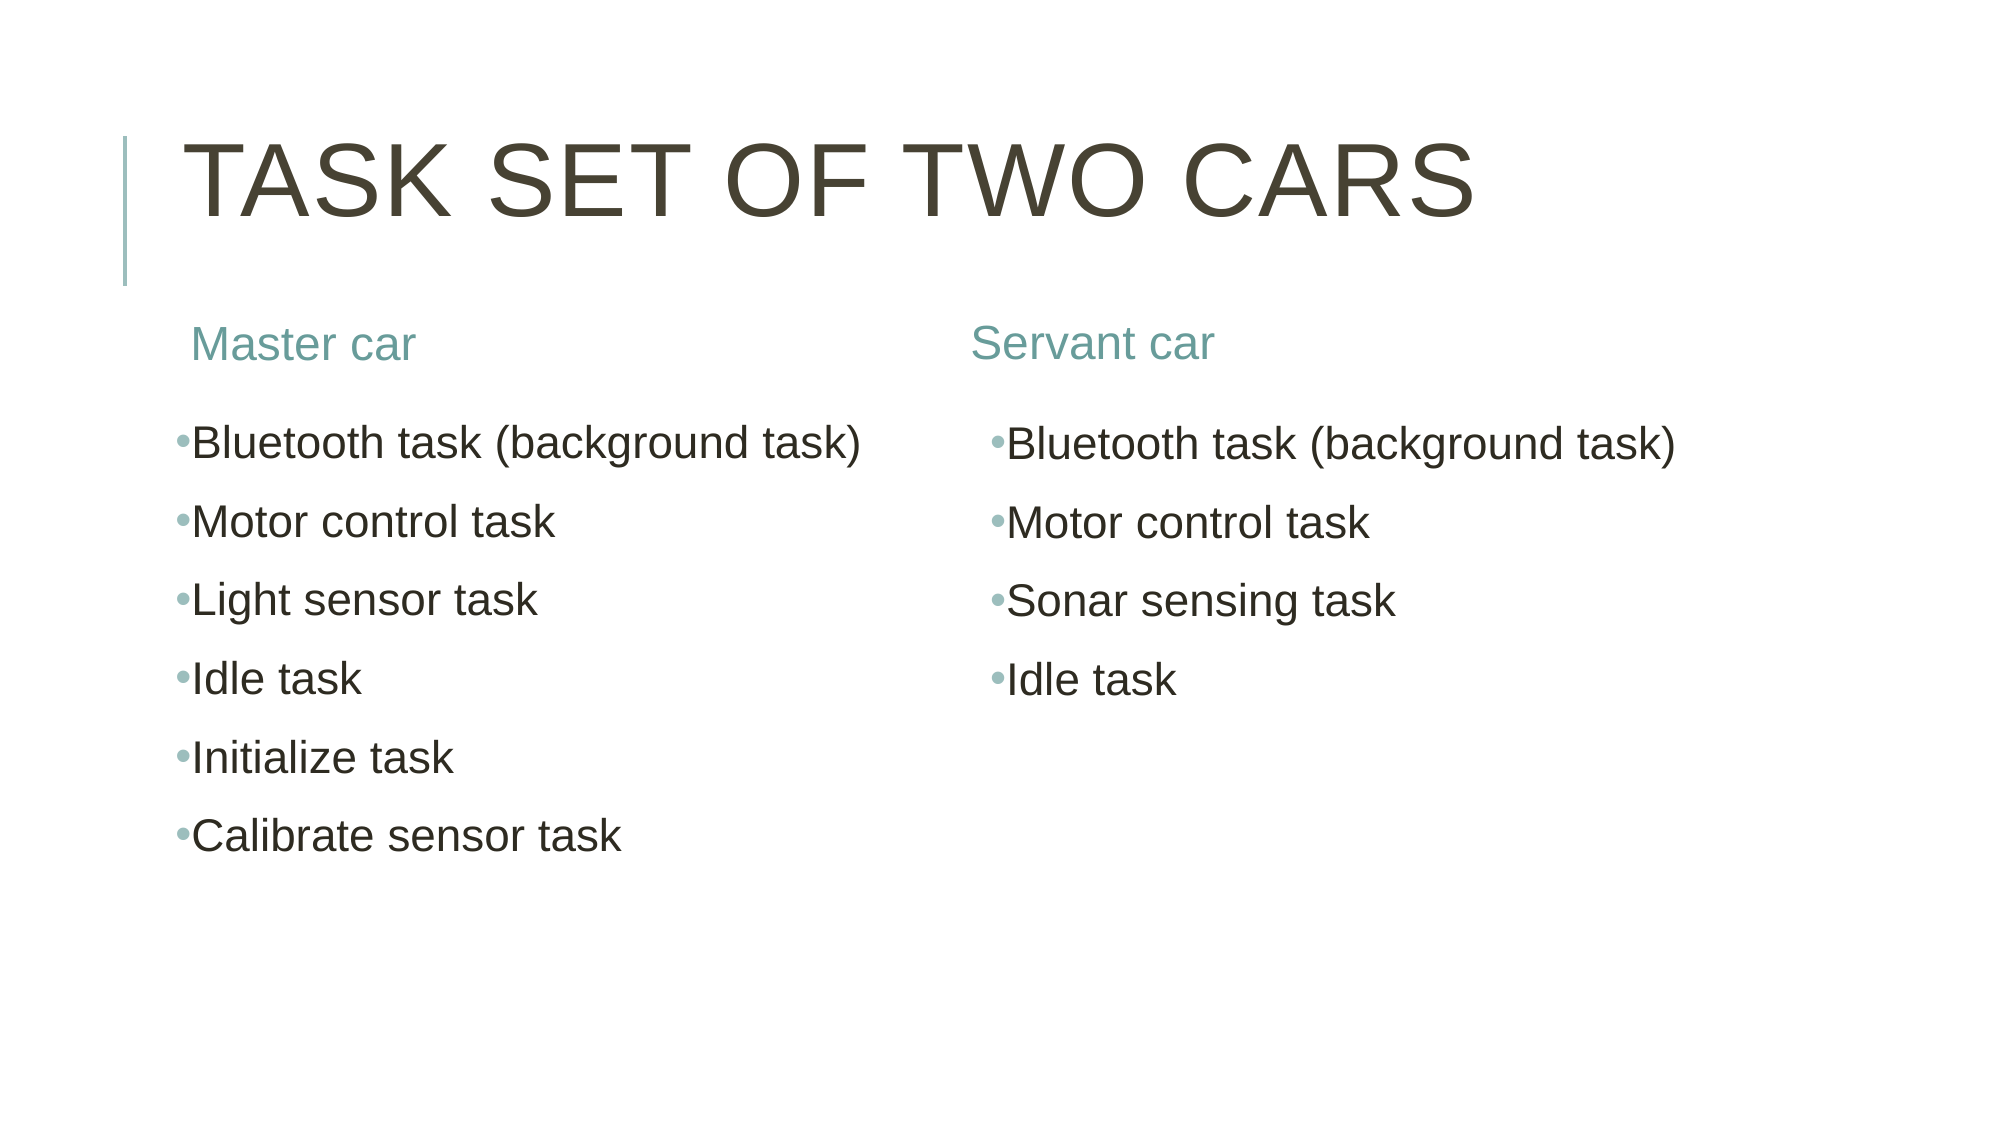

# Task set of Two cars
Servant car
Master car
Bluetooth task (background task)
Motor control task
Light sensor task
Idle task
Initialize task
Calibrate sensor task

Bluetooth task (background task)
Motor control task
Sonar sensing task
Idle task